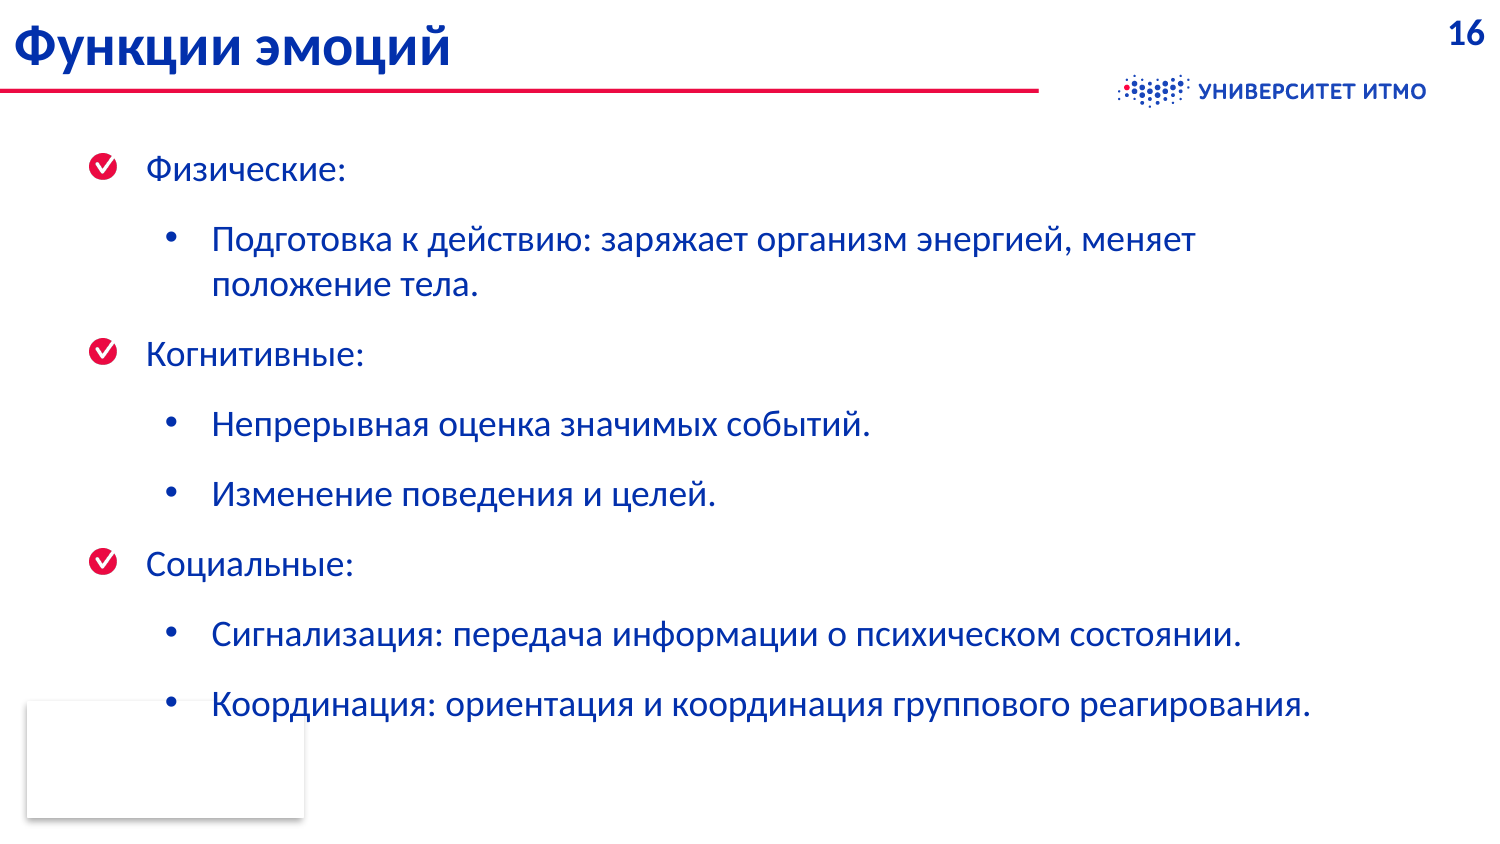

Функции эмоций

16
Физические:
Подготовка к действию: заряжает организм энергией, меняет положение тела.
Когнитивные:
Непрерывная оценка значимых событий.
Изменение поведения и целей.
Социальные:
Сигнализация: передача информации о психическом состоянии.
Координация: ориентация и координация группового реагирования.